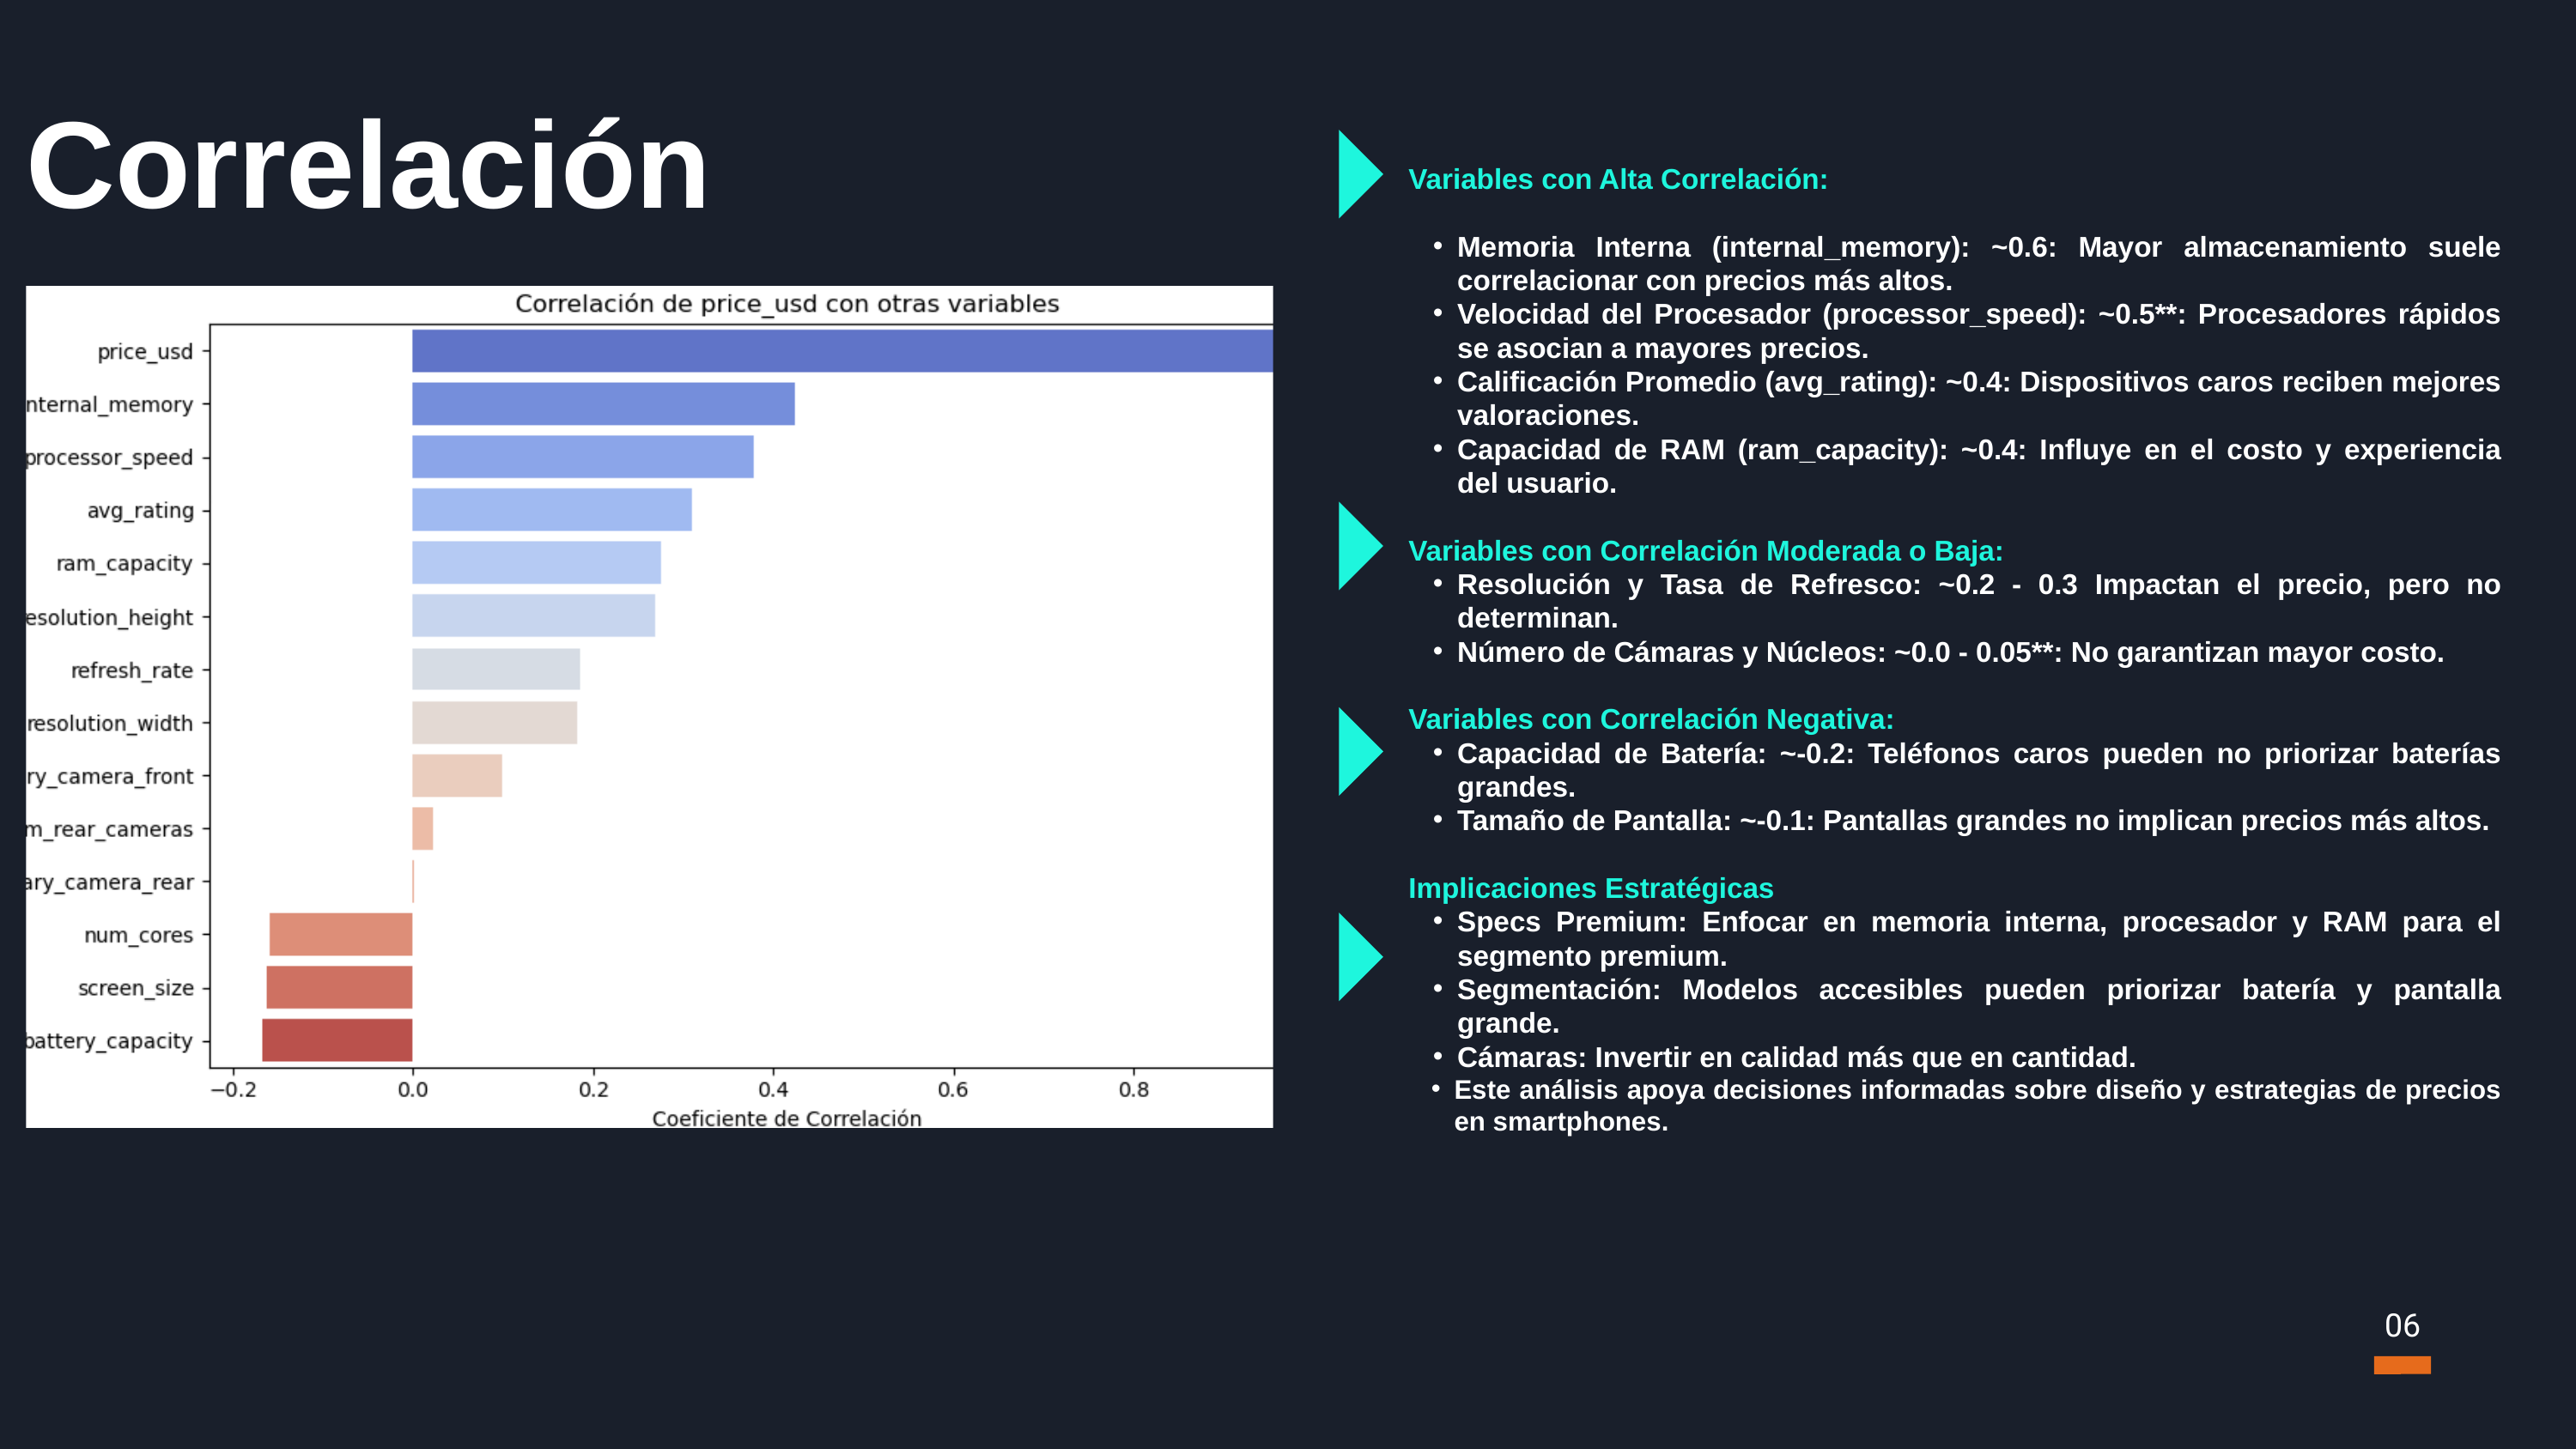

Correlación

Variables con Alta Correlación:

Memoria Interna (internal_memory): ~0.6: Mayor almacenamiento suele correlacionar con precios más altos.
Velocidad del Procesador (processor_speed): ~0.5**: Procesadores rápidos se asocian a mayores precios.
Calificación Promedio (avg_rating): ~0.4: Dispositivos caros reciben mejores valoraciones.
Capacidad de RAM (ram_capacity): ~0.4: Influye en el costo y experiencia del usuario.

Variables con Correlación Moderada o Baja:
Resolución y Tasa de Refresco: ~0.2 - 0.3 Impactan el precio, pero no determinan.
Número de Cámaras y Núcleos: ~0.0 - 0.05**: No garantizan mayor costo.

Variables con Correlación Negativa:
Capacidad de Batería: ~-0.2: Teléfonos caros pueden no priorizar baterías grandes.
Tamaño de Pantalla: ~-0.1: Pantallas grandes no implican precios más altos.

Implicaciones Estratégicas
Specs Premium: Enfocar en memoria interna, procesador y RAM para el segmento premium.
Segmentación: Modelos accesibles pueden priorizar batería y pantalla grande.
Cámaras: Invertir en calidad más que en cantidad.
Este análisis apoya decisiones informadas sobre diseño y estrategias de precios en smartphones.

06